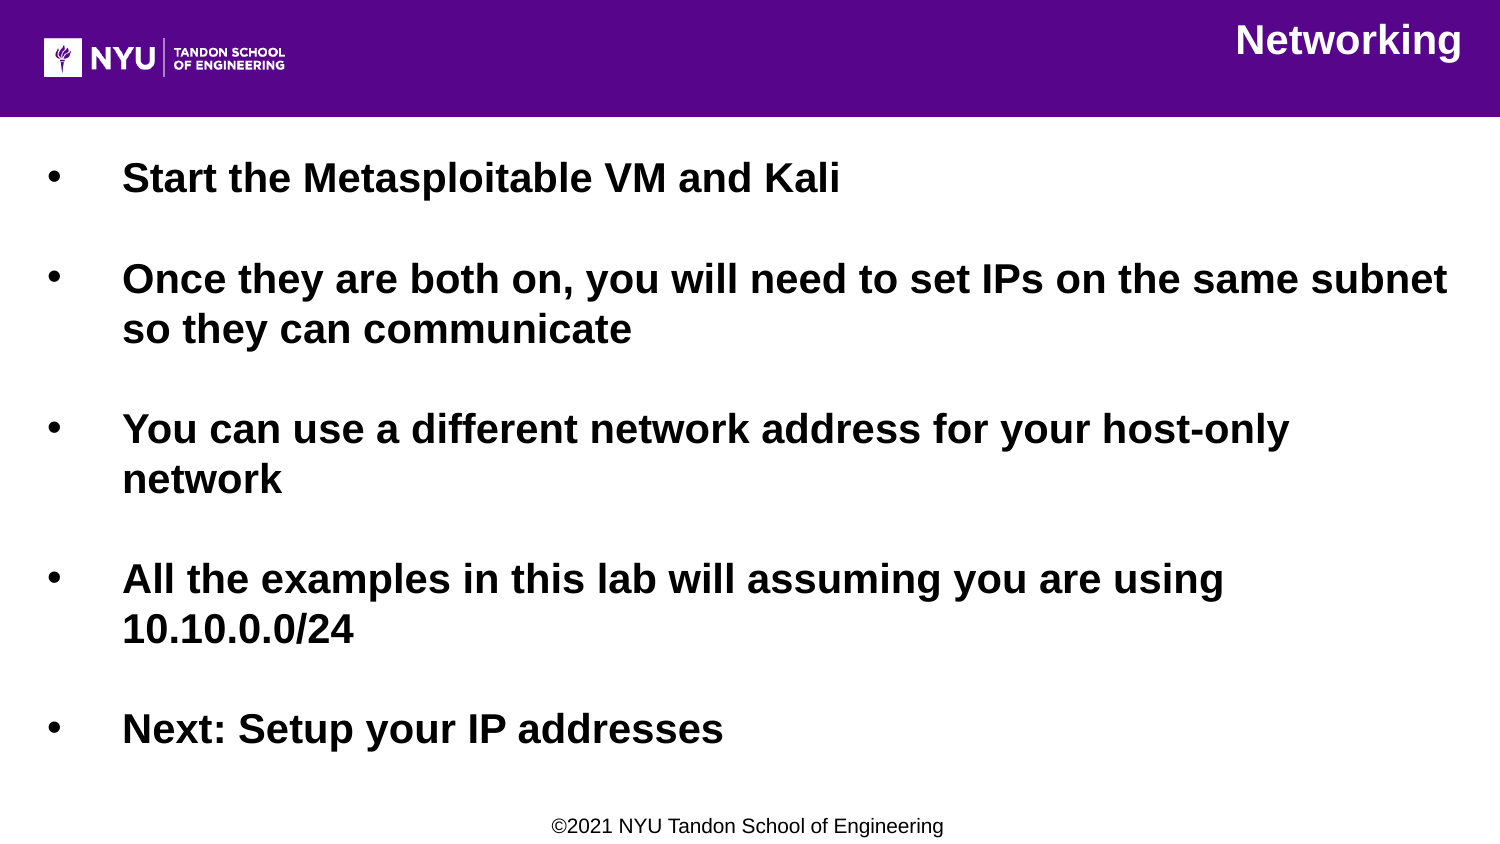

Networking
Start the Metasploitable VM and Kali

Once they are both on, you will need to set IPs on the same subnet so they can communicate

You can use a different network address for your host-only network

All the examples in this lab will assuming you are using 10.10.0.0/24

Next: Setup your IP addresses